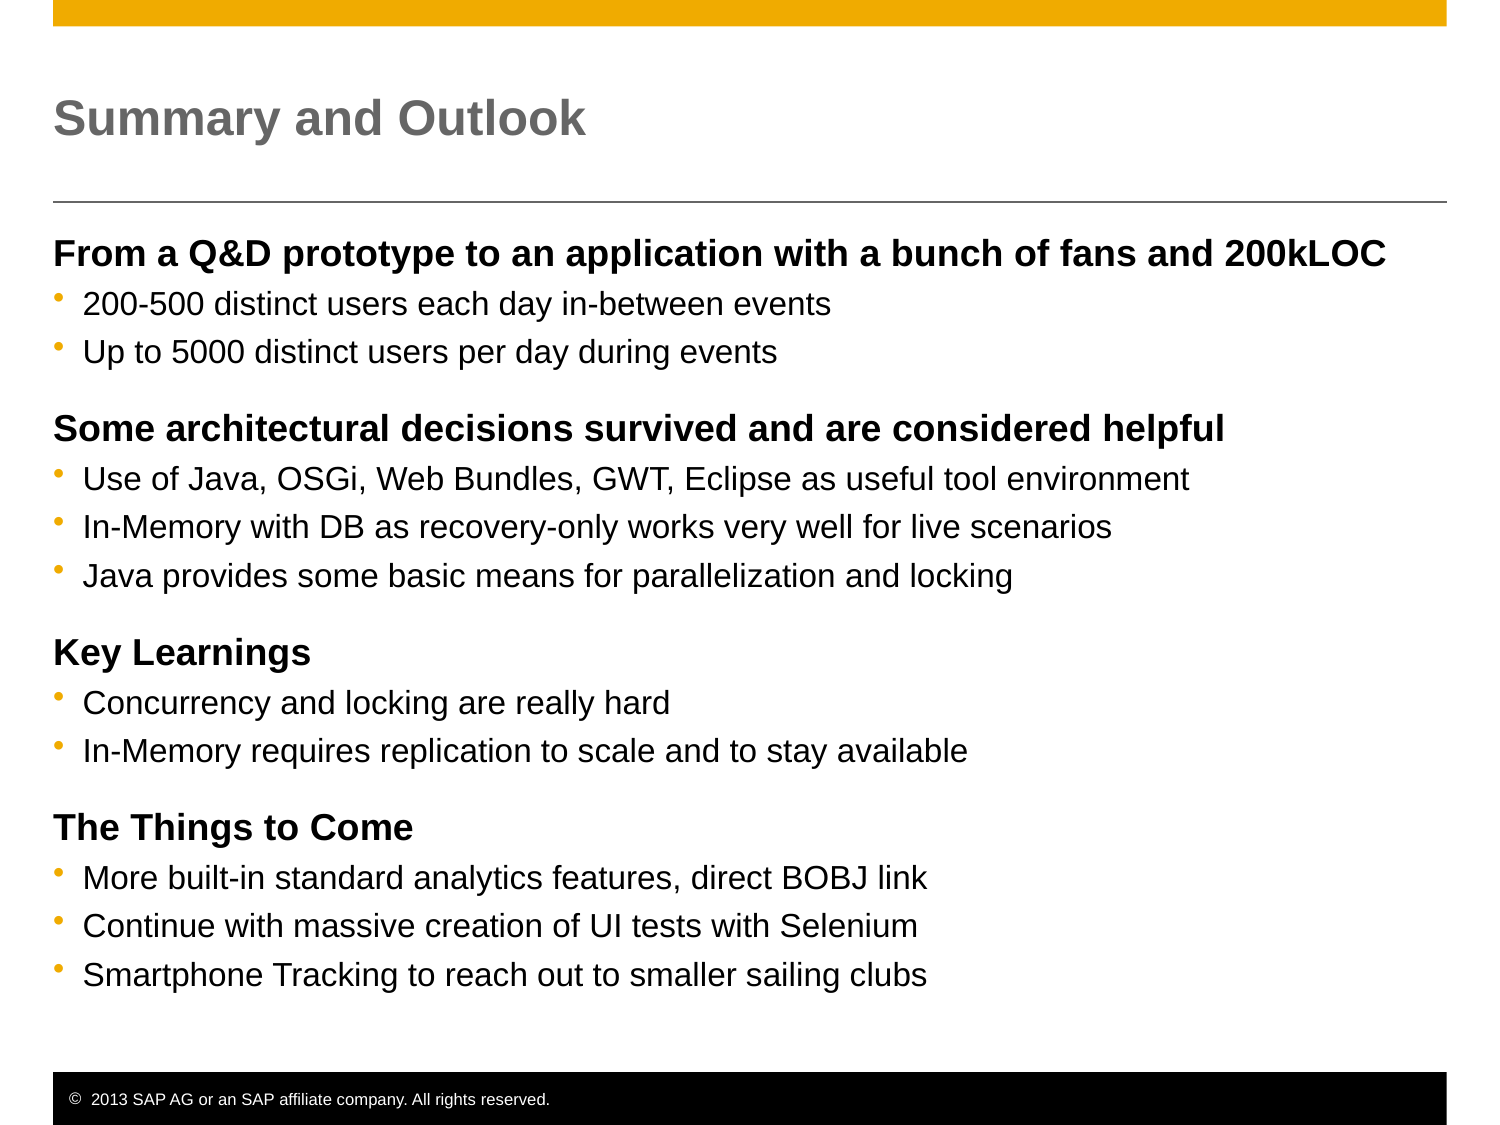

# Summary and Outlook
From a Q&D prototype to an application with a bunch of fans and 200kLOC
200-500 distinct users each day in-between events
Up to 5000 distinct users per day during events
Some architectural decisions survived and are considered helpful
Use of Java, OSGi, Web Bundles, GWT, Eclipse as useful tool environment
In-Memory with DB as recovery-only works very well for live scenarios
Java provides some basic means for parallelization and locking
Key Learnings
Concurrency and locking are really hard
In-Memory requires replication to scale and to stay available
The Things to Come
More built-in standard analytics features, direct BOBJ link
Continue with massive creation of UI tests with Selenium
Smartphone Tracking to reach out to smaller sailing clubs